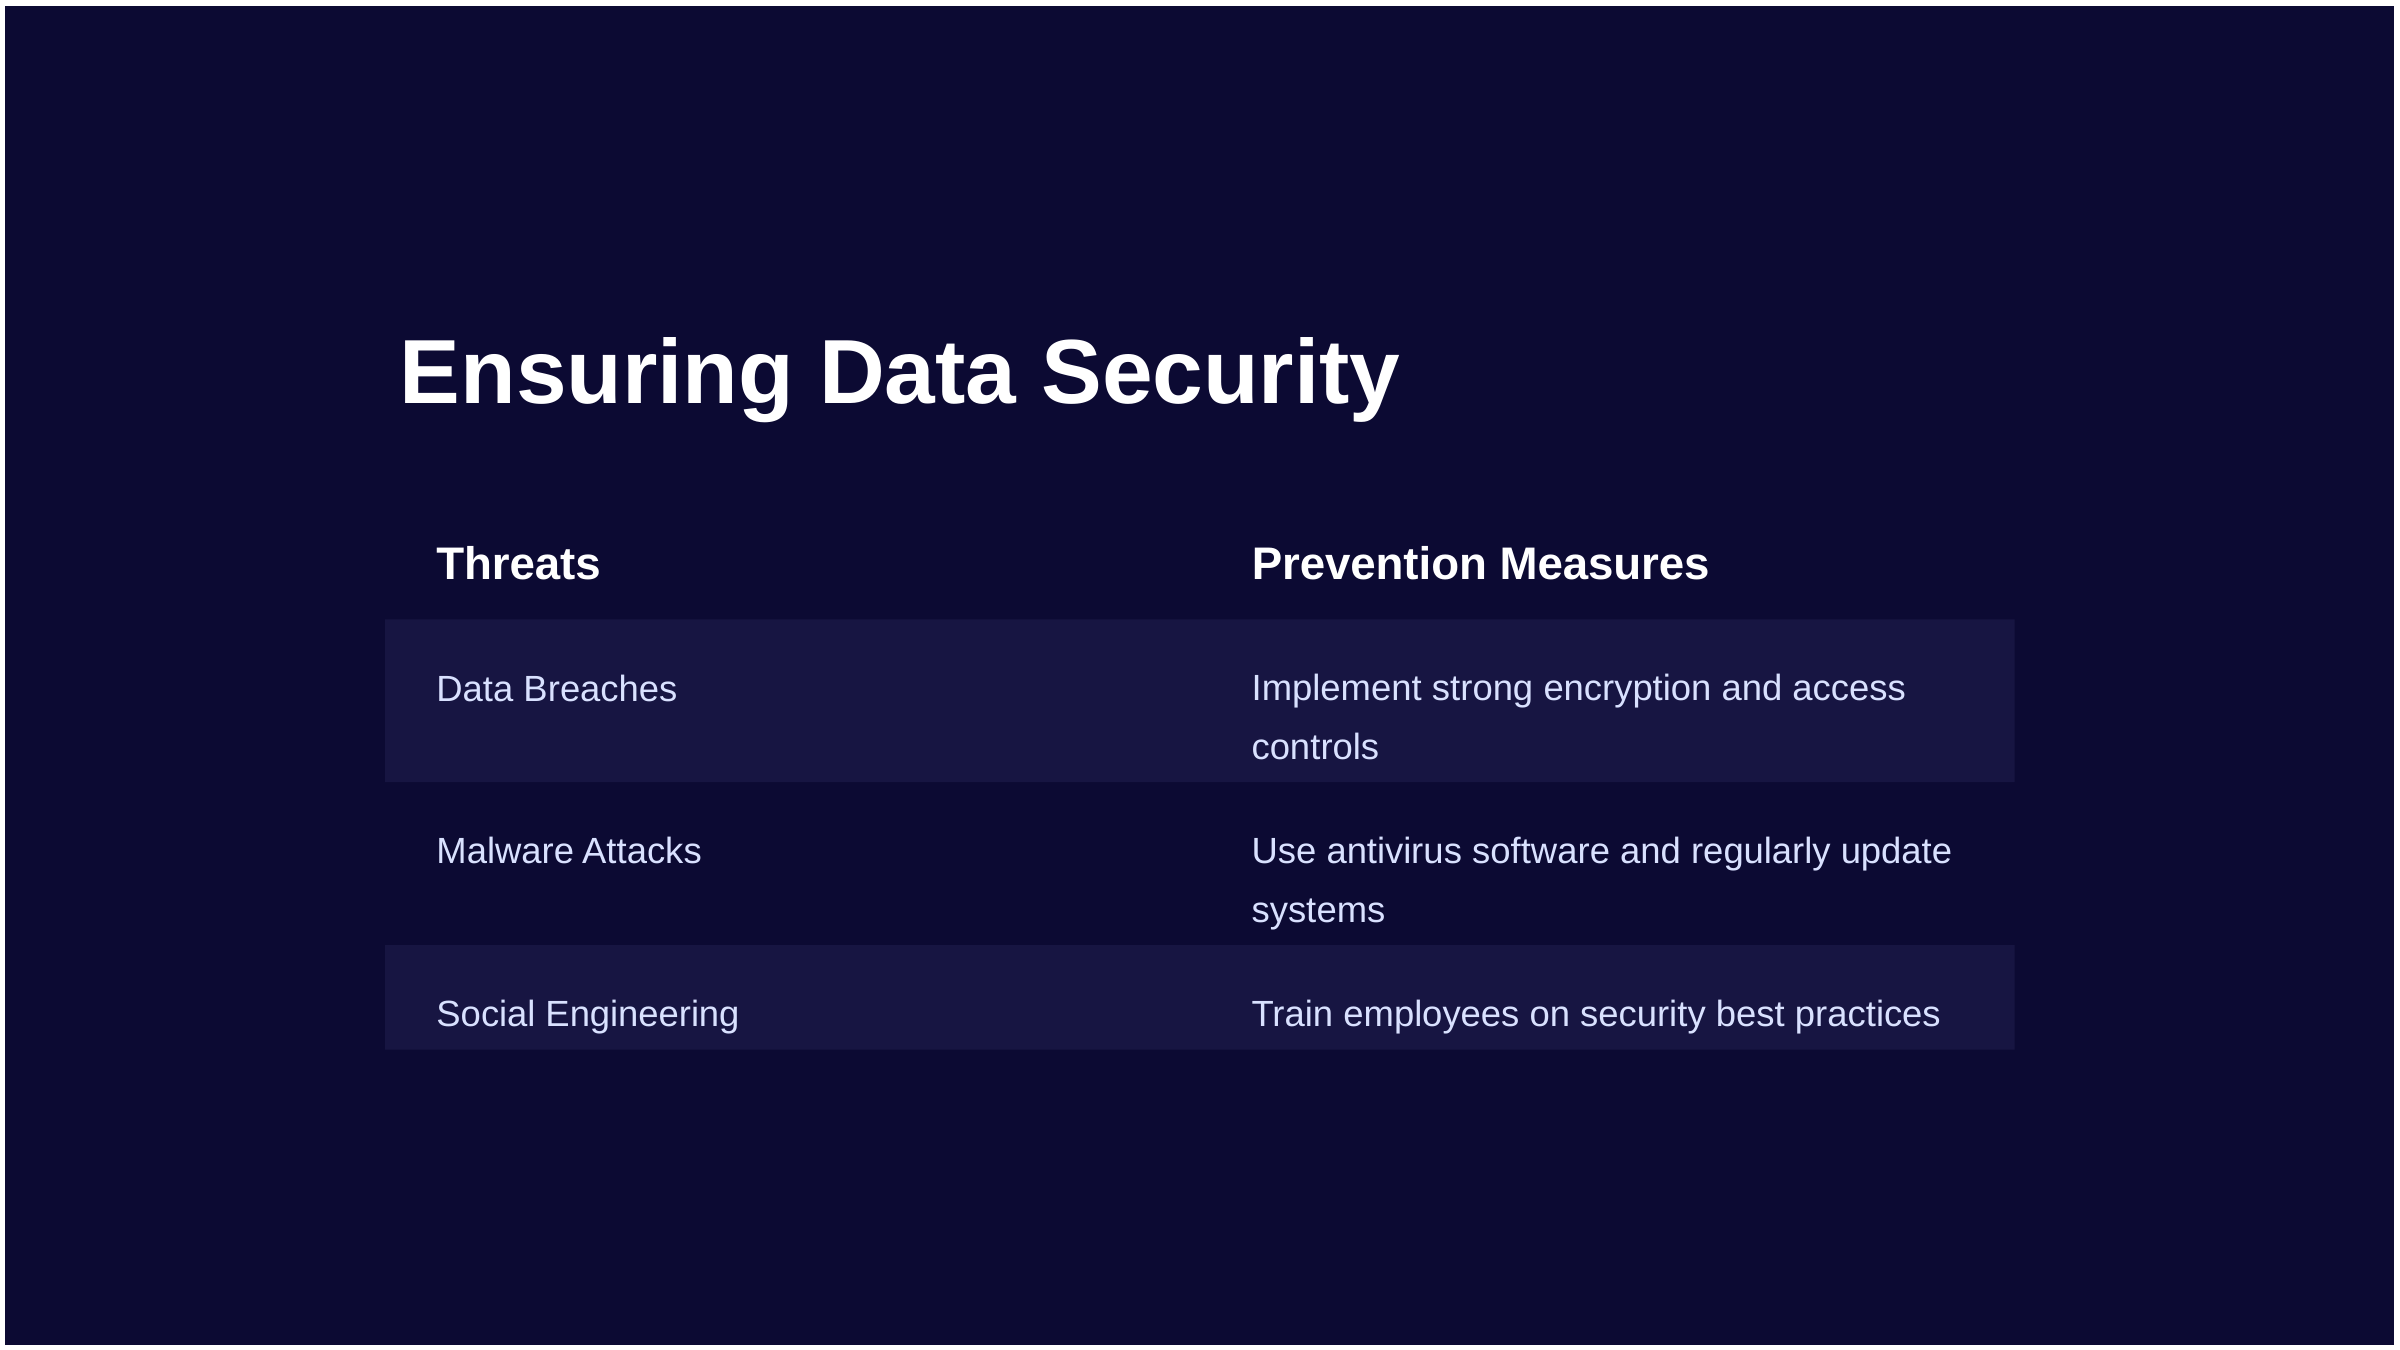

Ensuring Data Security
Threats
Prevention Measures

Data Breaches
Implement strong encryption and access controls
Malware Attacks
Use antivirus software and regularly update systems

Social Engineering
Train employees on security best practices